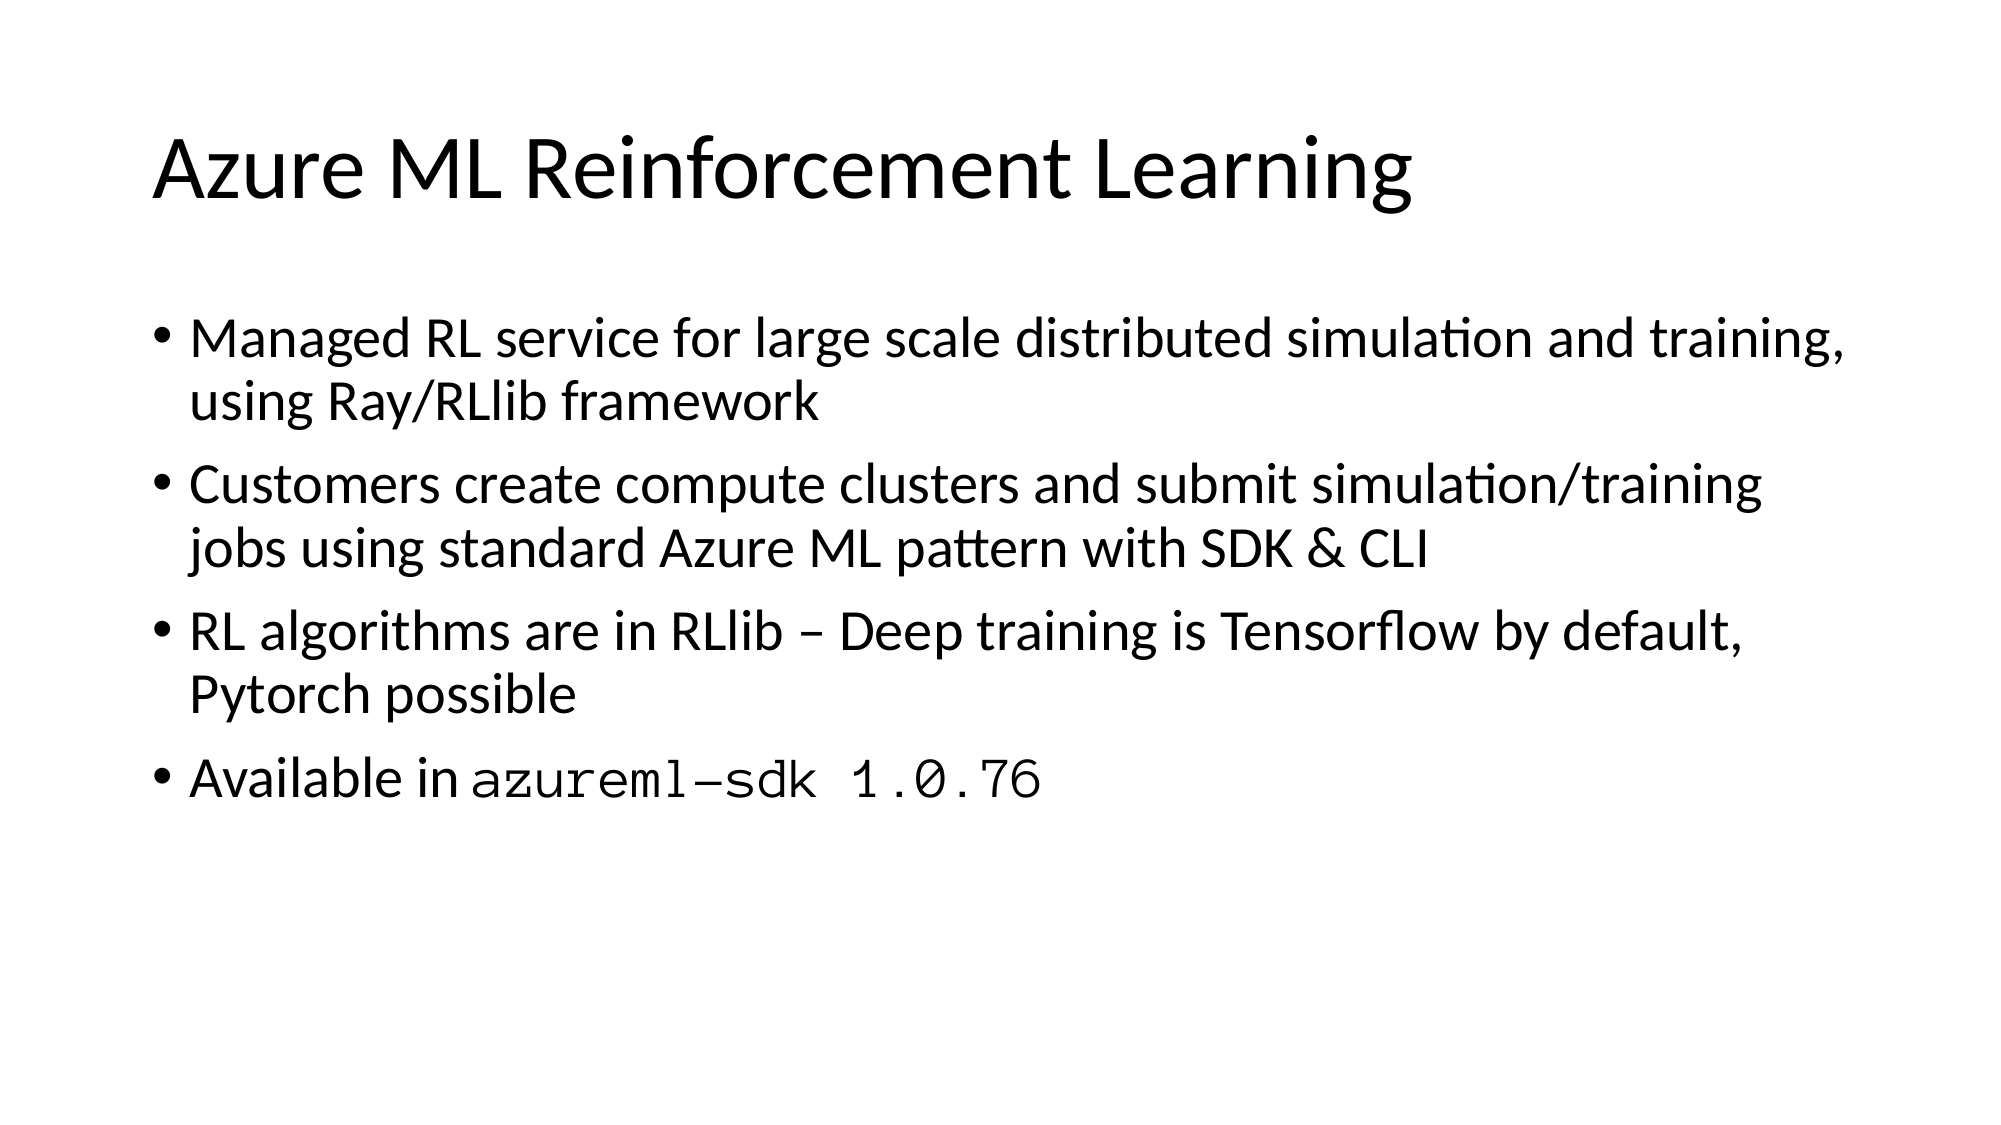

# Azure ML Reinforcement Learning
Managed RL service for large scale distributed simulation and training, using Ray/RLlib framework
Customers create compute clusters and submit simulation/training jobs using standard Azure ML pattern with SDK & CLI
RL algorithms are in RLlib – Deep training is Tensorflow by default, Pytorch possible
Available in azureml-sdk 1.0.76